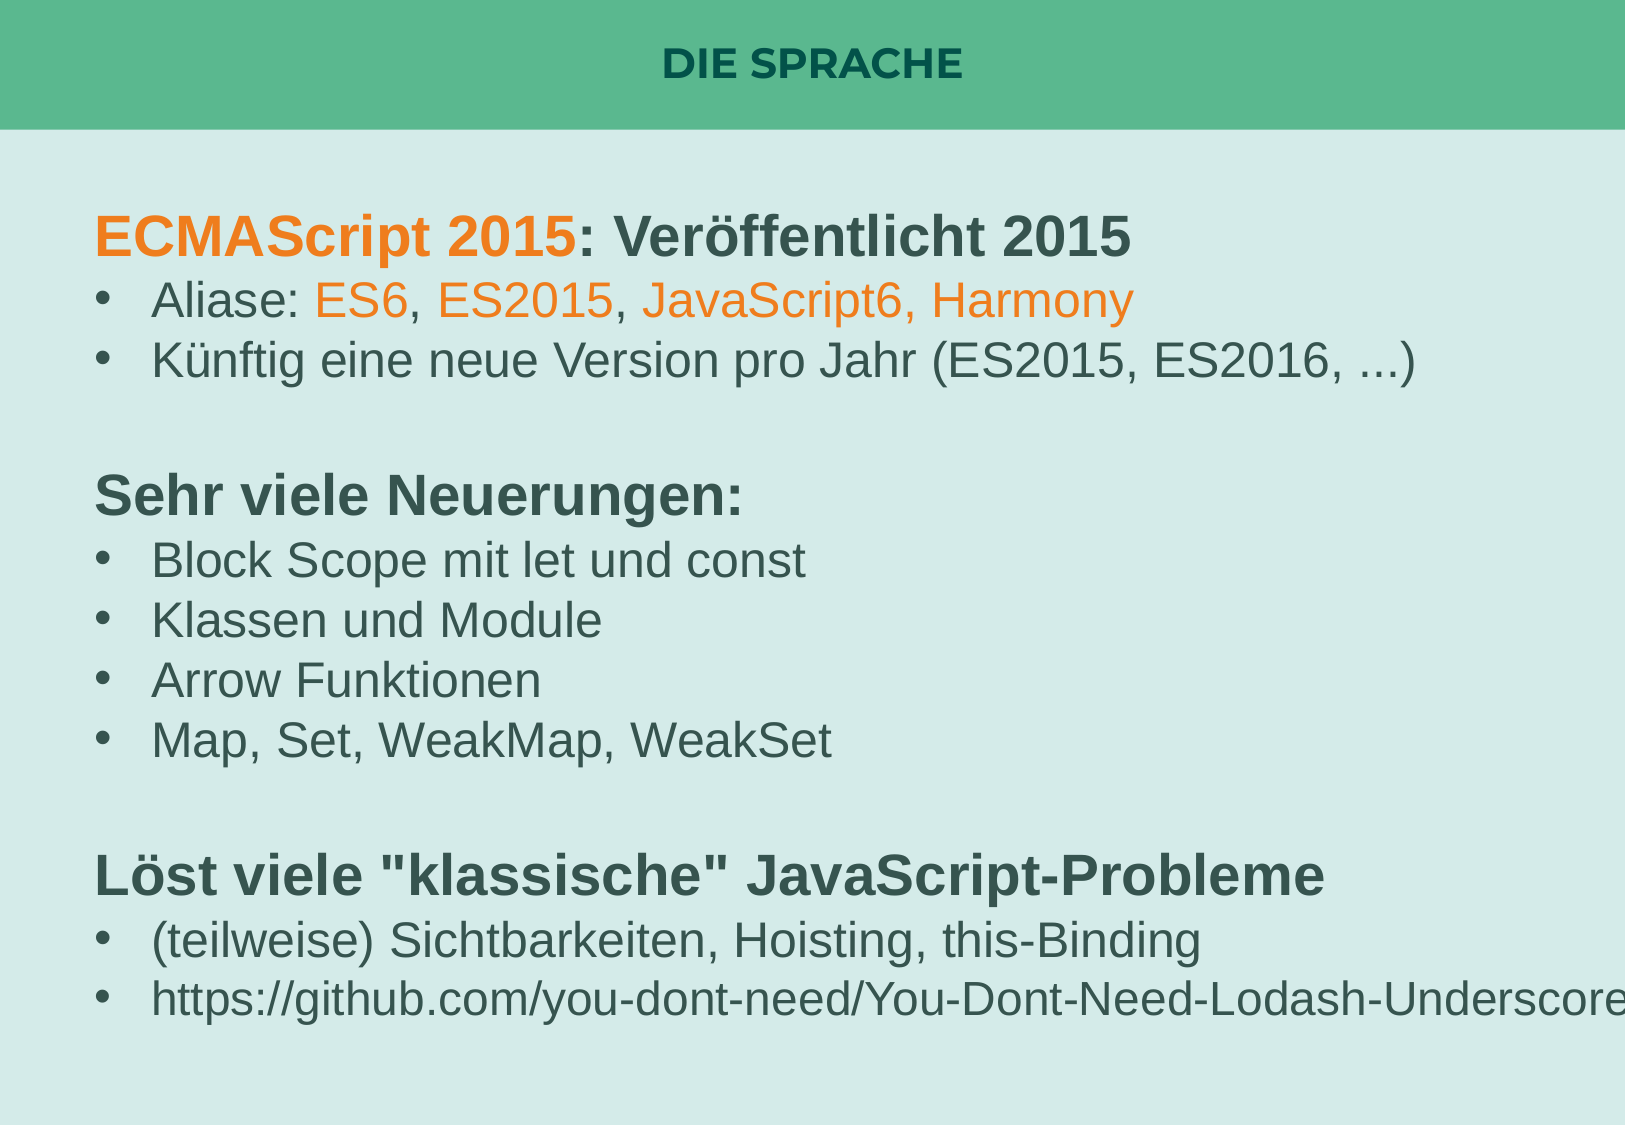

# Die Sprache
ECMAScript 2015: Veröffentlicht 2015
Aliase: ES6, ES2015, JavaScript6, Harmony
Künftig eine neue Version pro Jahr (ES2015, ES2016, ...)

Sehr viele Neuerungen:
Block Scope mit let und const
Klassen und Module
Arrow Funktionen
Map, Set, WeakMap, WeakSet

Löst viele "klassische" JavaScript-Probleme
(teilweise) Sichtbarkeiten, Hoisting, this-Binding
https://github.com/you-dont-need/You-Dont-Need-Lodash-Underscore